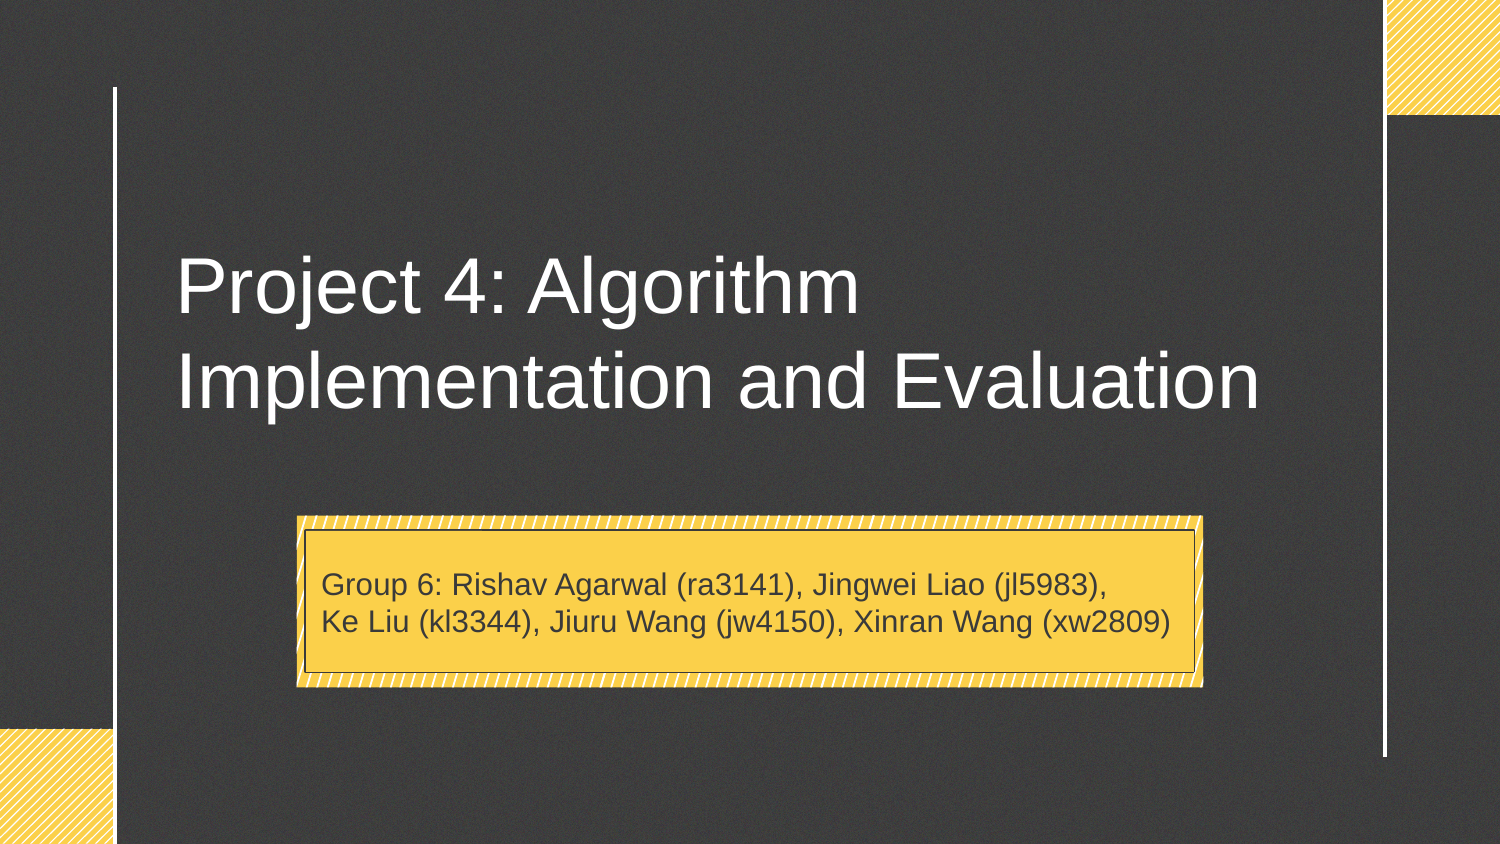

# Project 4: Algorithm  Implementation and Evaluation

Group 6: Rishav Agarwal (ra3141), Jingwei Liao (jl5983),
Ke Liu (kl3344), Jiuru Wang (jw4150), Xinran Wang (xw2809)